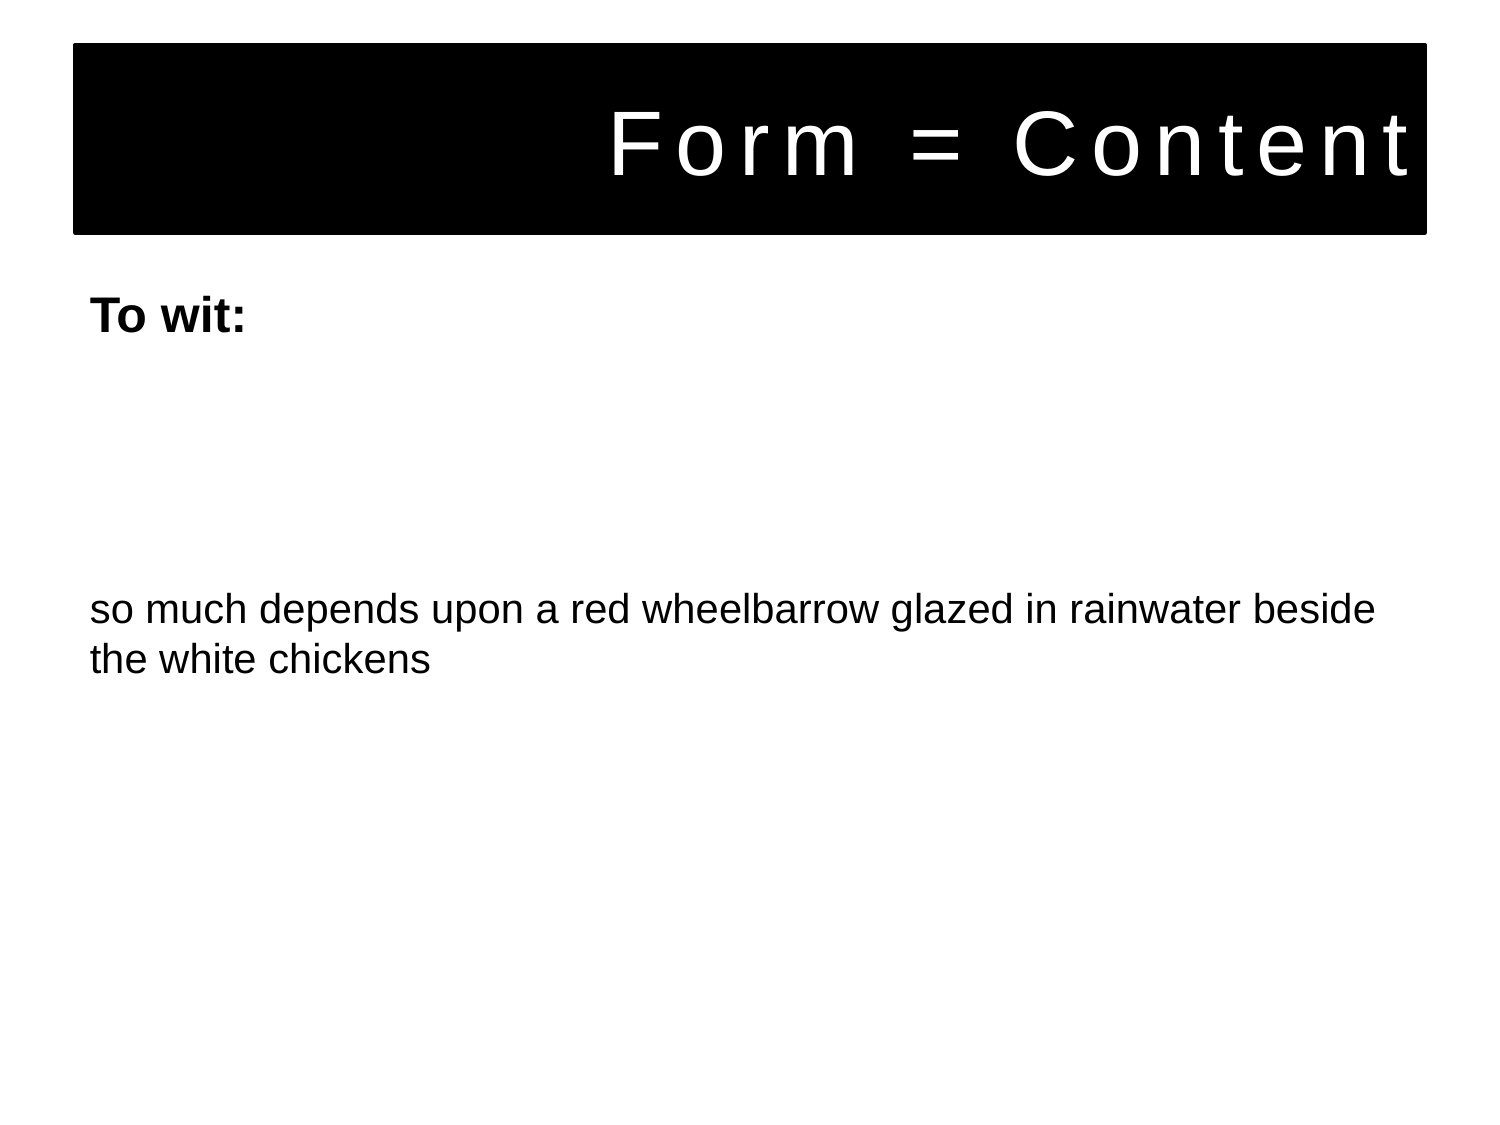

# Form = Content
To wit:

so much depends upon a red wheelbarrow glazed in rainwater beside the white chickens